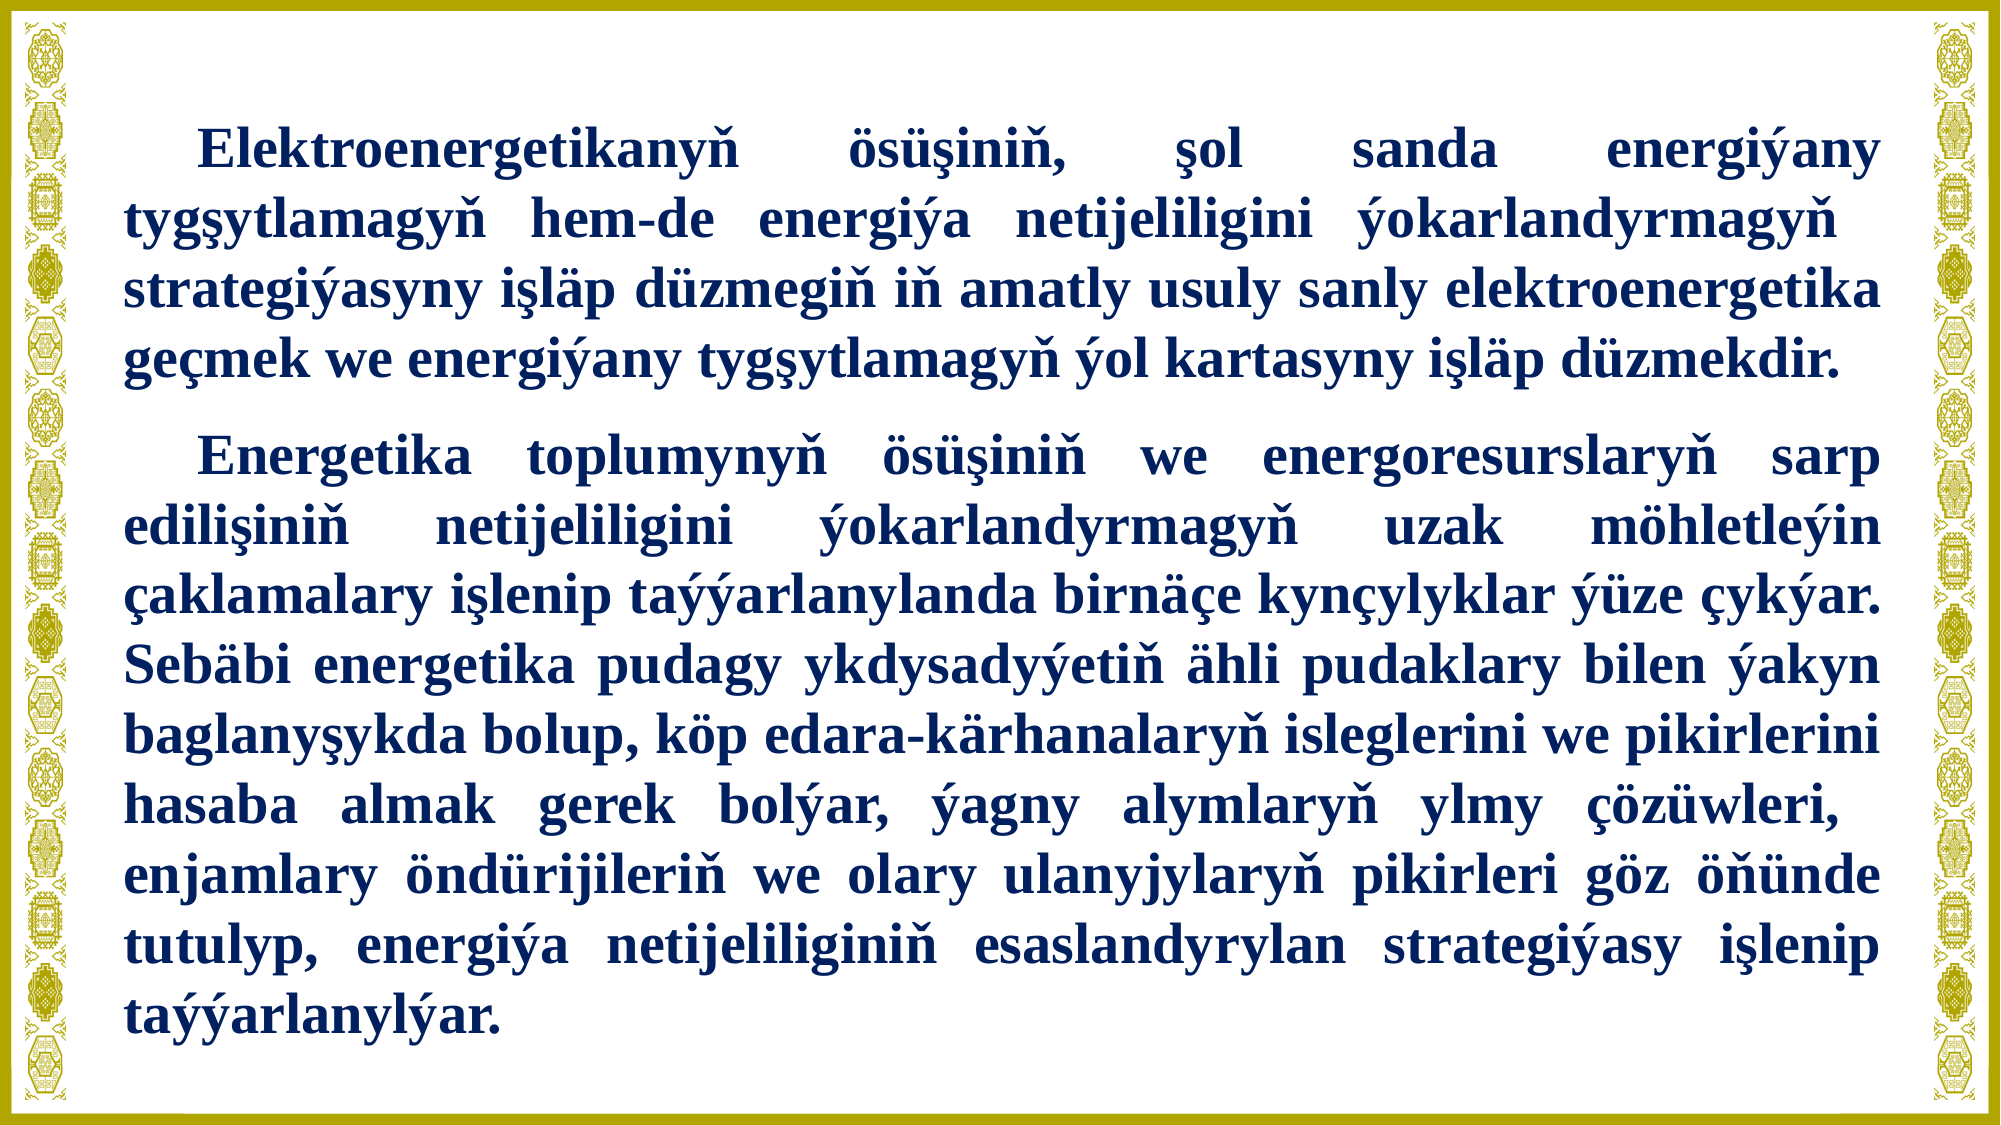

Elektroenergetikanyň ösüşiniň, şol sanda energiýany tygşytlamagyň hem-de energiýa netijeliligini ýokarlandyrmagyň  strategiýasyny işläp düzmegiň iň amatly usuly sanly elektroenergetika geçmek we energiýany tygşytlamagyň ýol kartasyny işläp düzmekdir.

Energetika toplumynyň ösüşiniň we energoresurslaryň sarp edilişiniň netijeliligini ýokarlandyrmagyň uzak möhletleýin çaklamalary işlenip taýýarlanylanda birnäçe kynçylyklar ýüze çykýar. Sebäbi energetika pudagy ykdysadyýetiň ähli pudaklary bilen ýakyn baglanyşykda bolup, köp edara-kärhanalaryň isleglerini we pikirlerini hasaba almak gerek bolýar, ýagny alymlaryň ylmy çözüwleri,  enjamlary öndürijileriň we olary ulanyjylaryň pikirleri göz öňünde tutulyp, energiýa netijeliliginiň esaslandyrylan strategiýasy işlenip taýýarlanylýar.